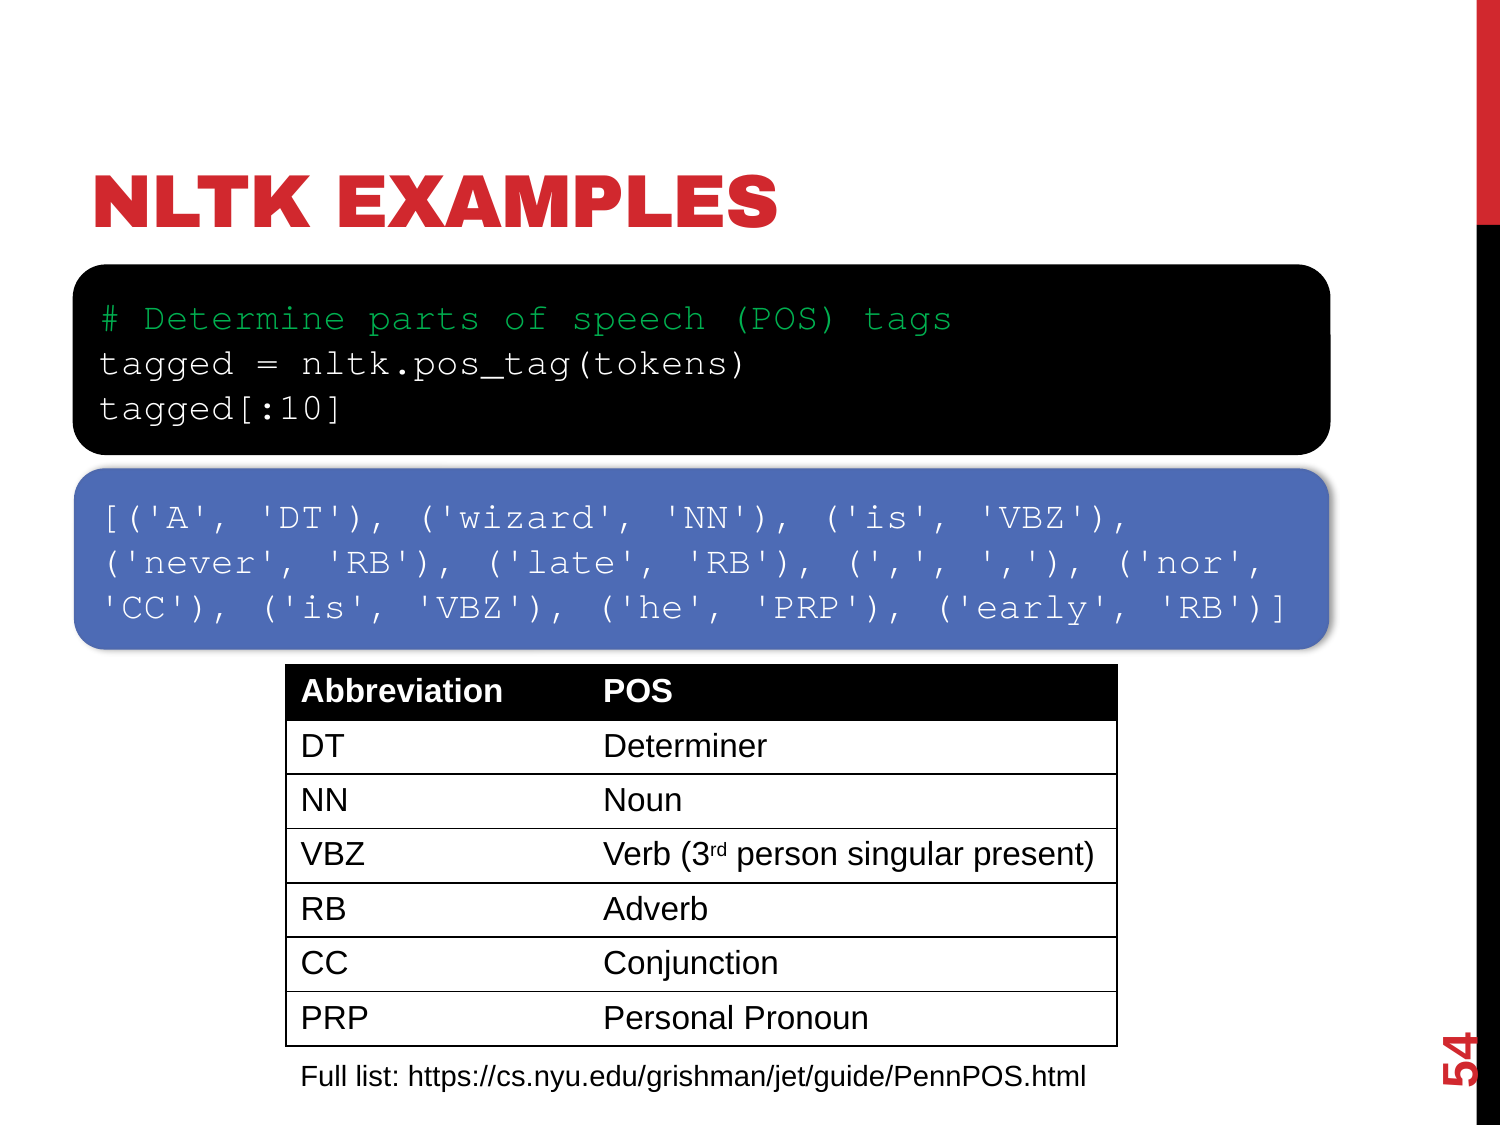

# NLTK Examples
# Determine parts of speech (POS) tags
tagged = nltk.pos_tag(tokens)
tagged[:10]
[('A', 'DT'), ('wizard', 'NN'), ('is', 'VBZ'), ('never', 'RB'), ('late', 'RB'), (',', ','), ('nor', 'CC'), ('is', 'VBZ'), ('he', 'PRP'), ('early', 'RB')]
| Abbreviation | POS |
| --- | --- |
| DT | Determiner |
| NN | Noun |
| VBZ | Verb (3rd person singular present) |
| RB | Adverb |
| CC | Conjunction |
| PRP | Personal Pronoun |
54
Full list: https://cs.nyu.edu/grishman/jet/guide/PennPOS.html